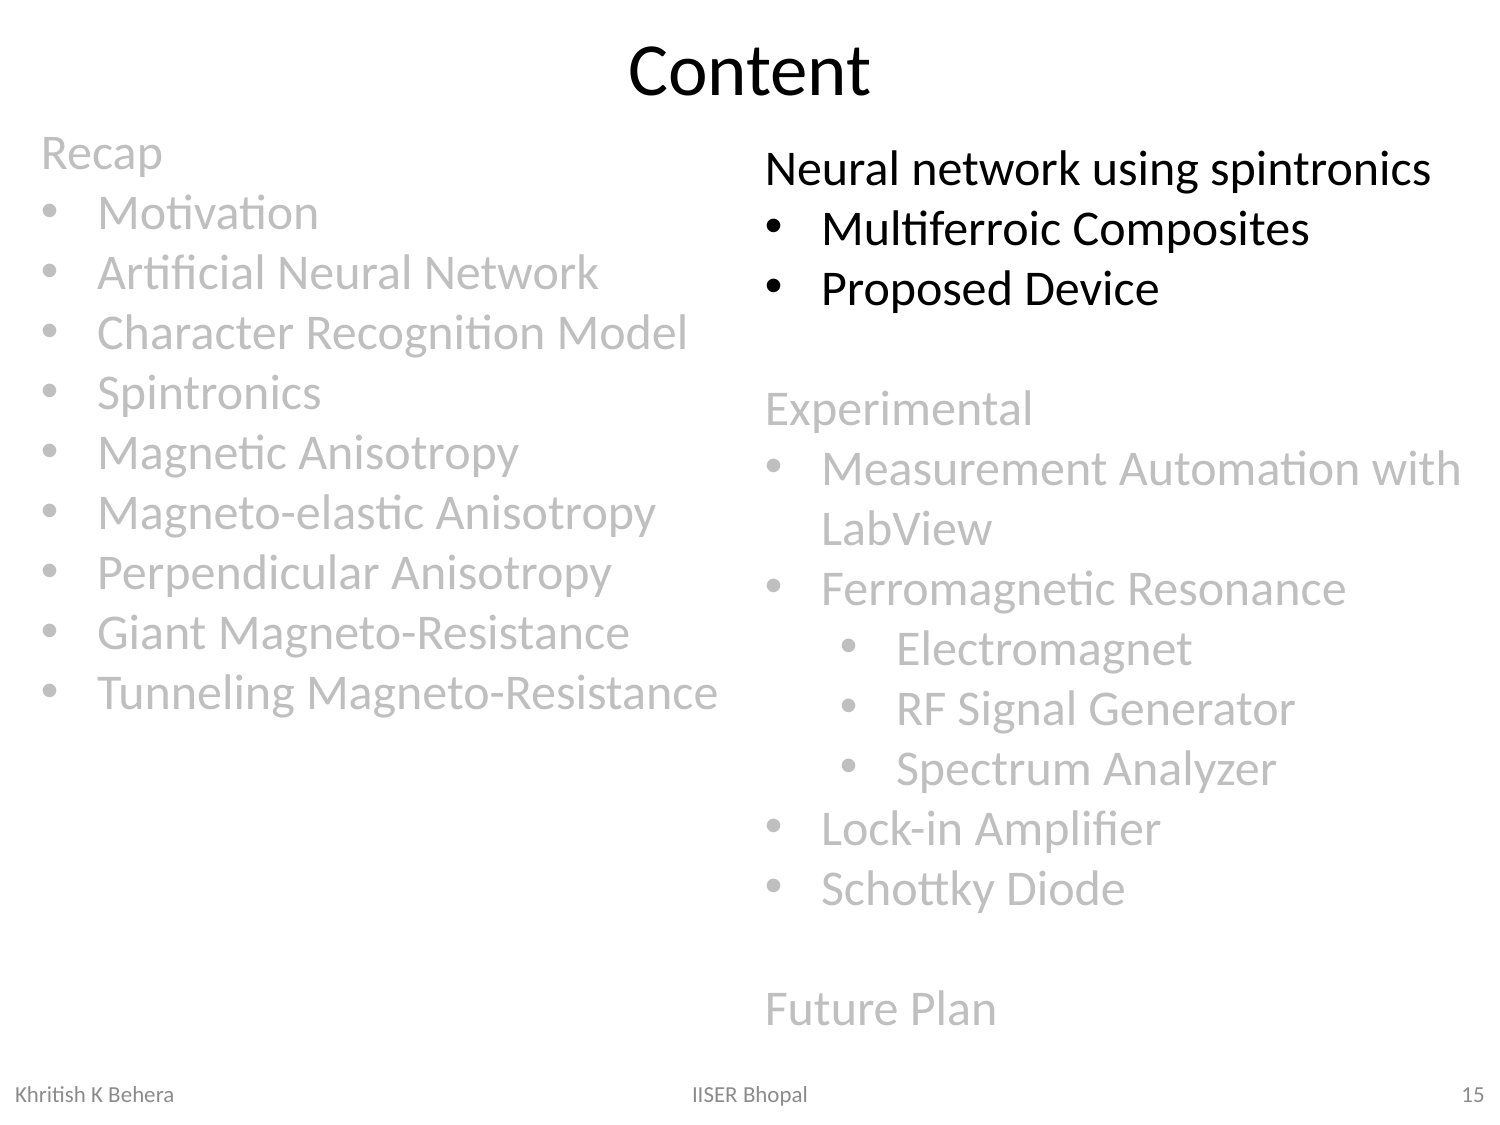

# Content
Recap
Motivation
Artificial Neural Network
Character Recognition Model
Spintronics
Magnetic Anisotropy
Magneto-elastic Anisotropy
Perpendicular Anisotropy
Giant Magneto-Resistance
Tunneling Magneto-Resistance

Neural network using spintronics
Multiferroic Composites
Proposed Device

Experimental
Measurement Automation with LabView
Ferromagnetic Resonance
Electromagnet
RF Signal Generator
Spectrum Analyzer
Lock-in Amplifier
Schottky Diode

Future Plan
15
IISER Bhopal
Khritish K Behera